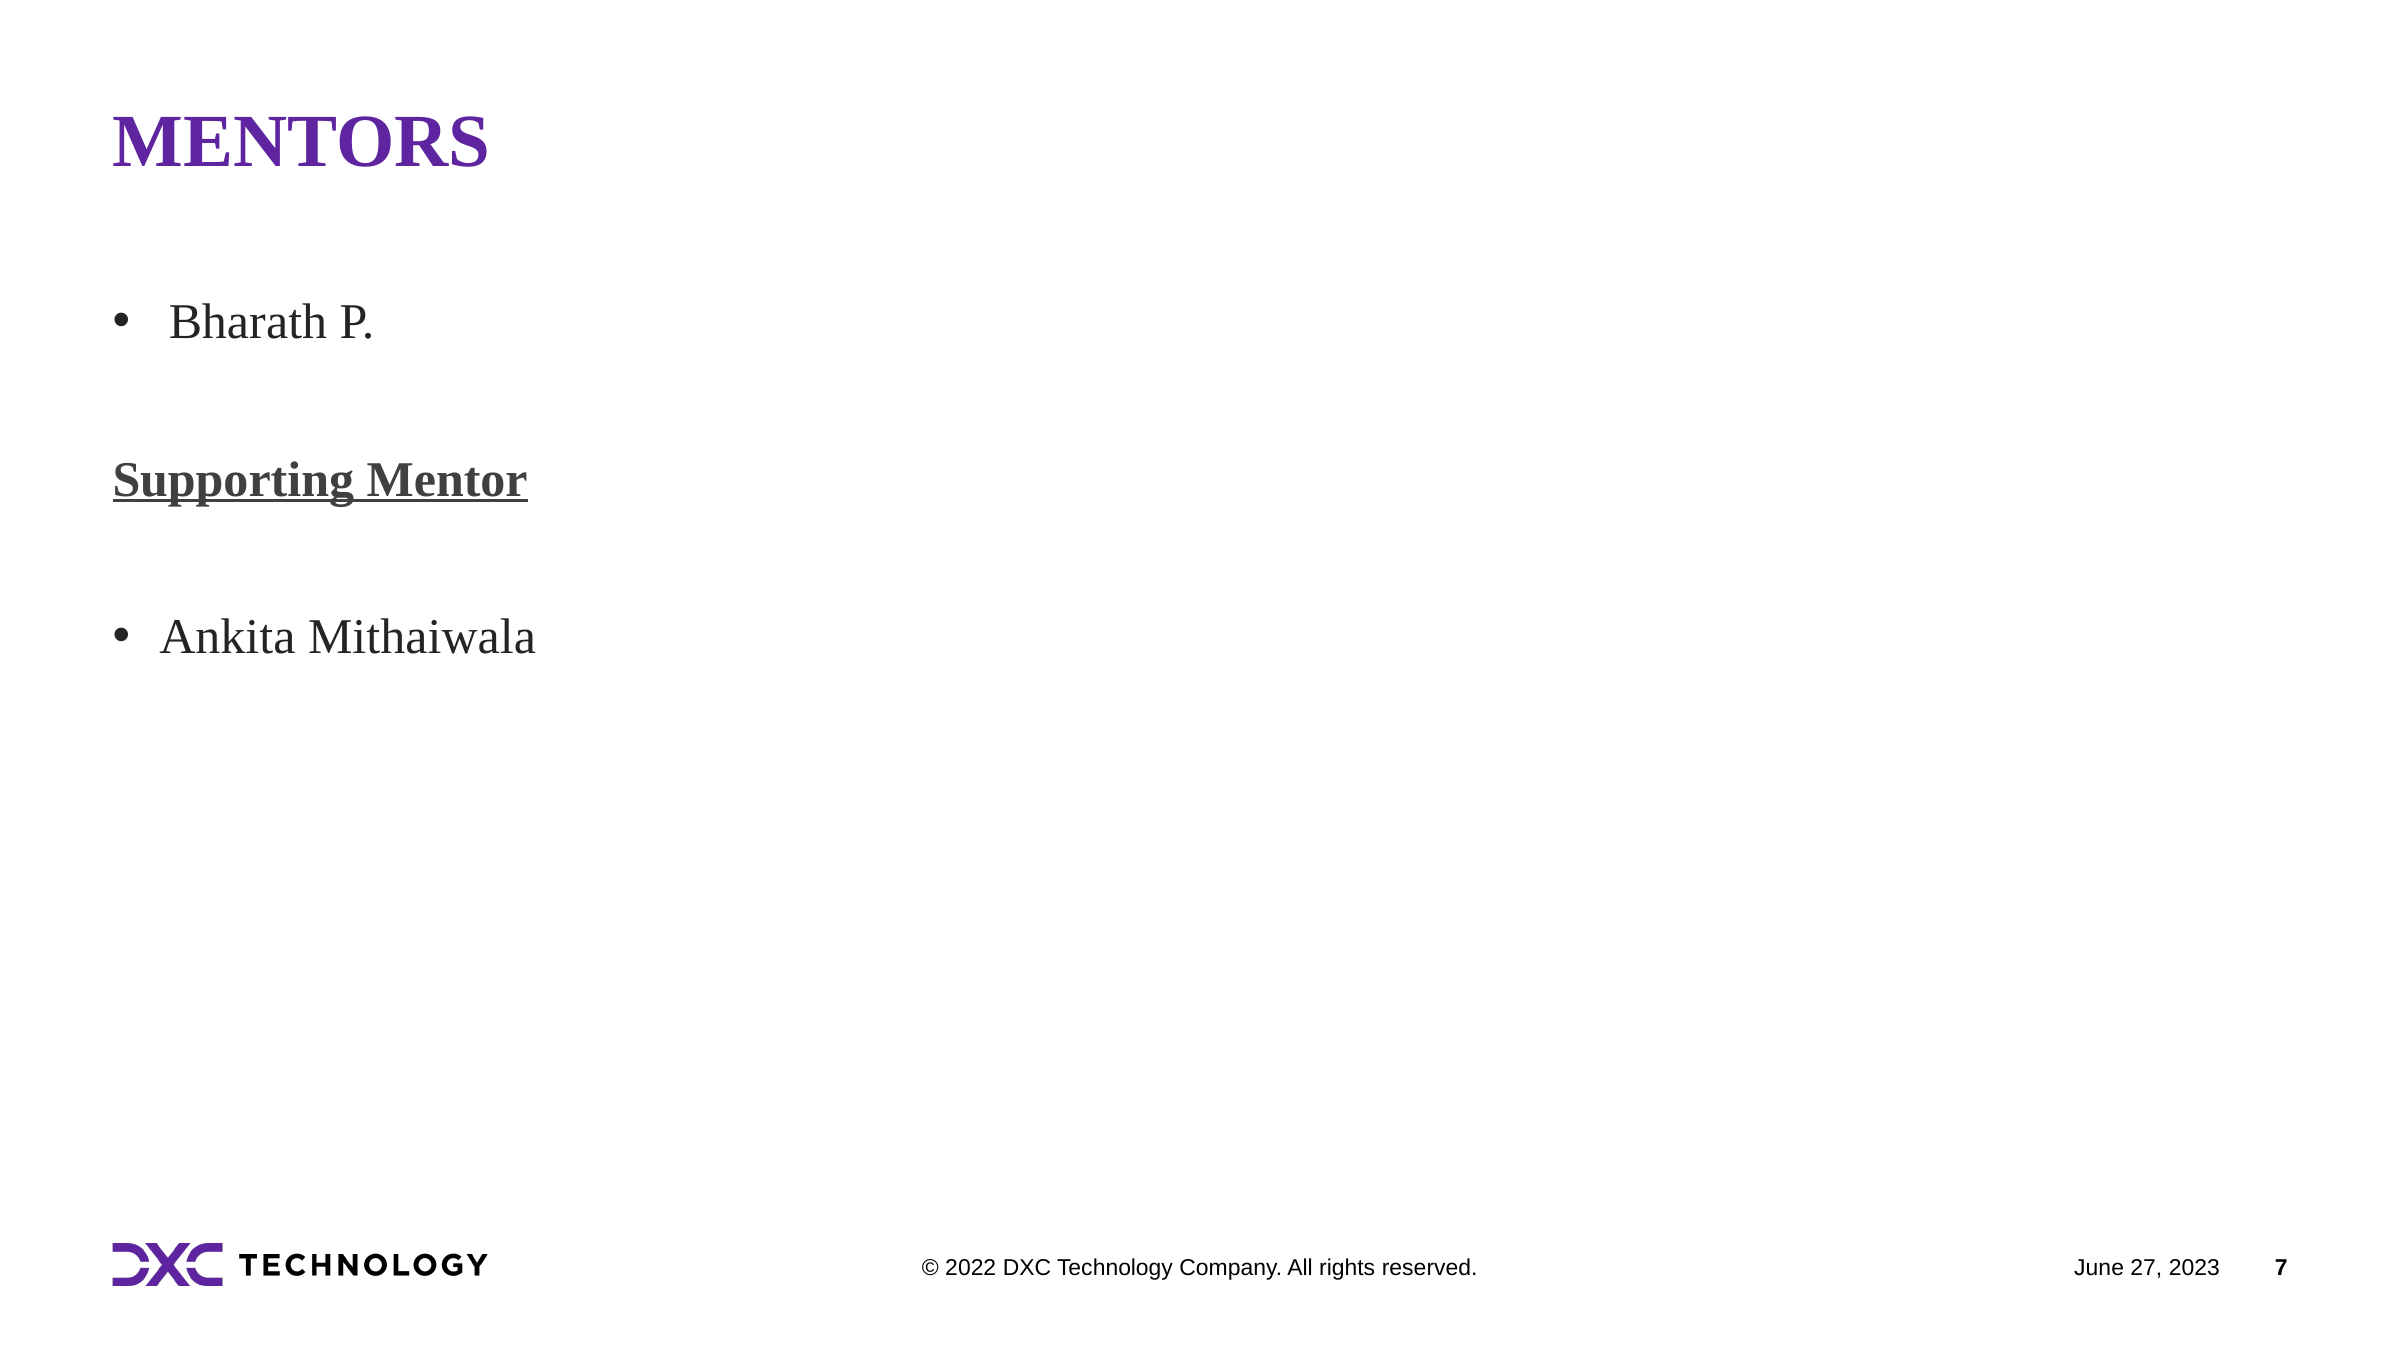

# MENTORS
Bharath P.

Supporting Mentor

Ankita Mithaiwala